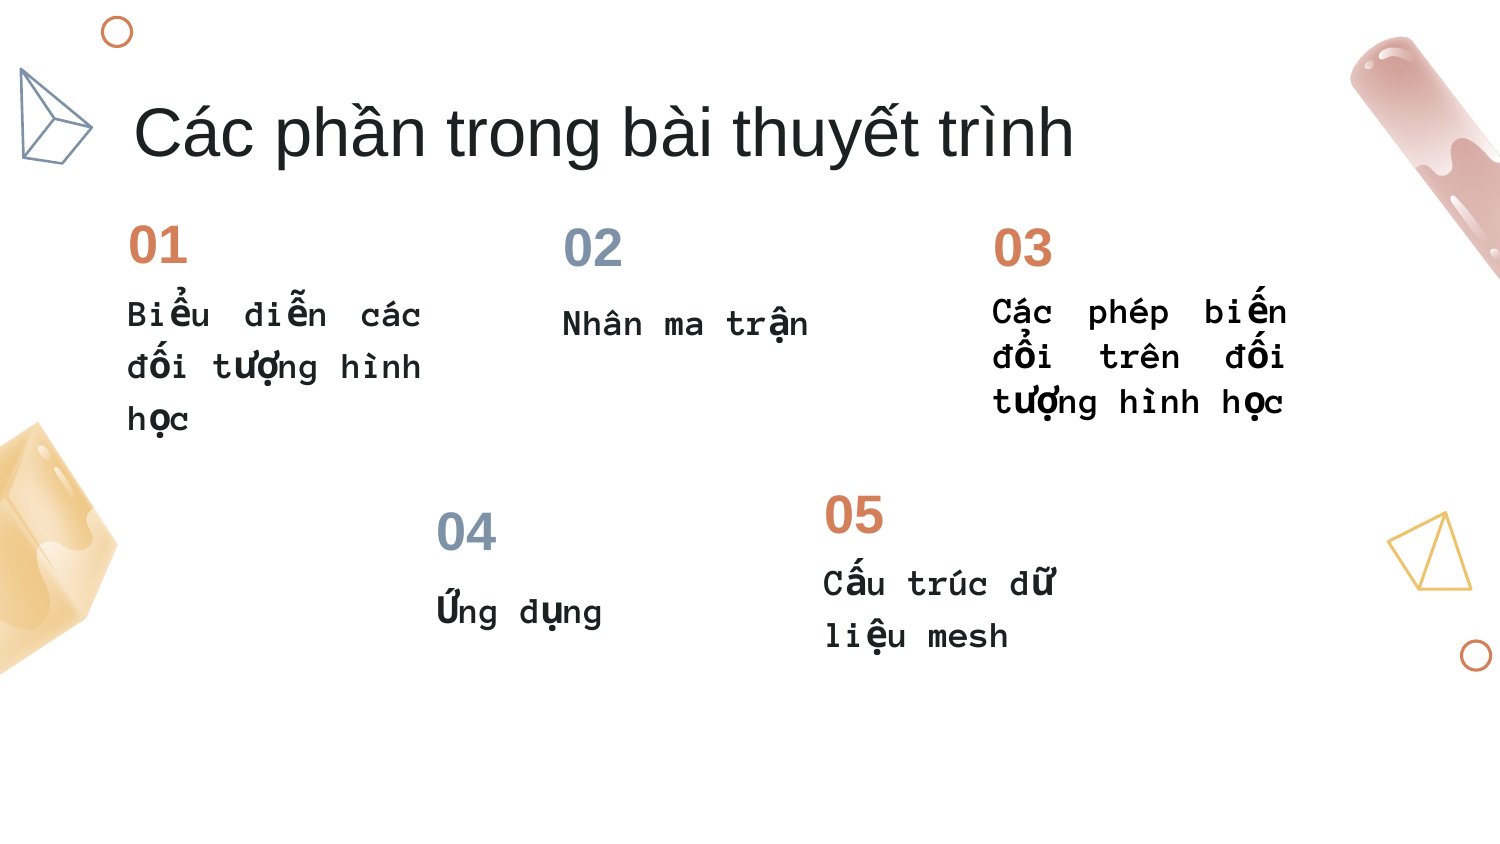

# Các phần trong bài thuyết trình
01
02
03
Biểu diễn các đối tượng hình học
Nhân ma trận
Các phép biến đổi trên đối tượng hình học
05
04
Cấu trúc dữ liệu mesh
Ứng dụng